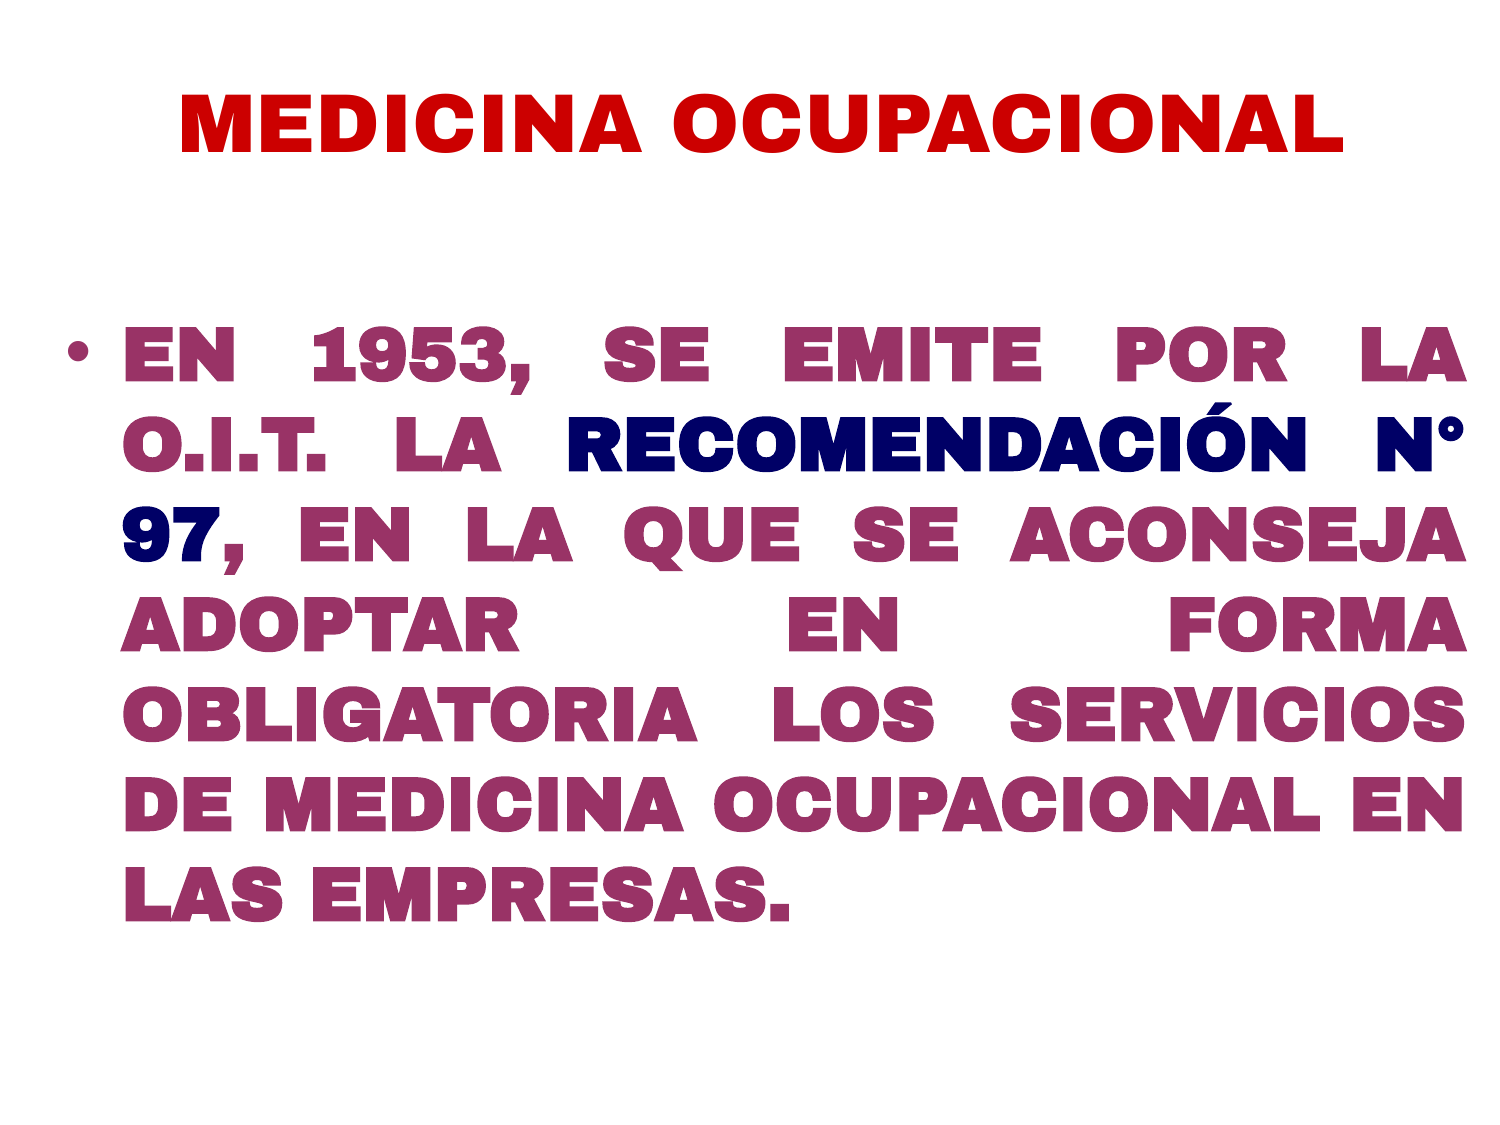

# MEDICINA OCUPACIONAL

EN 1953, SE EMITE POR LA O.I.T. LA RECOMENDACIÓN N° 97, EN LA QUE SE ACONSEJA ADOPTAR EN FORMA OBLIGATORIA LOS SERVICIOS DE MEDICINA OCUPACIONAL EN LAS EMPRESAS.